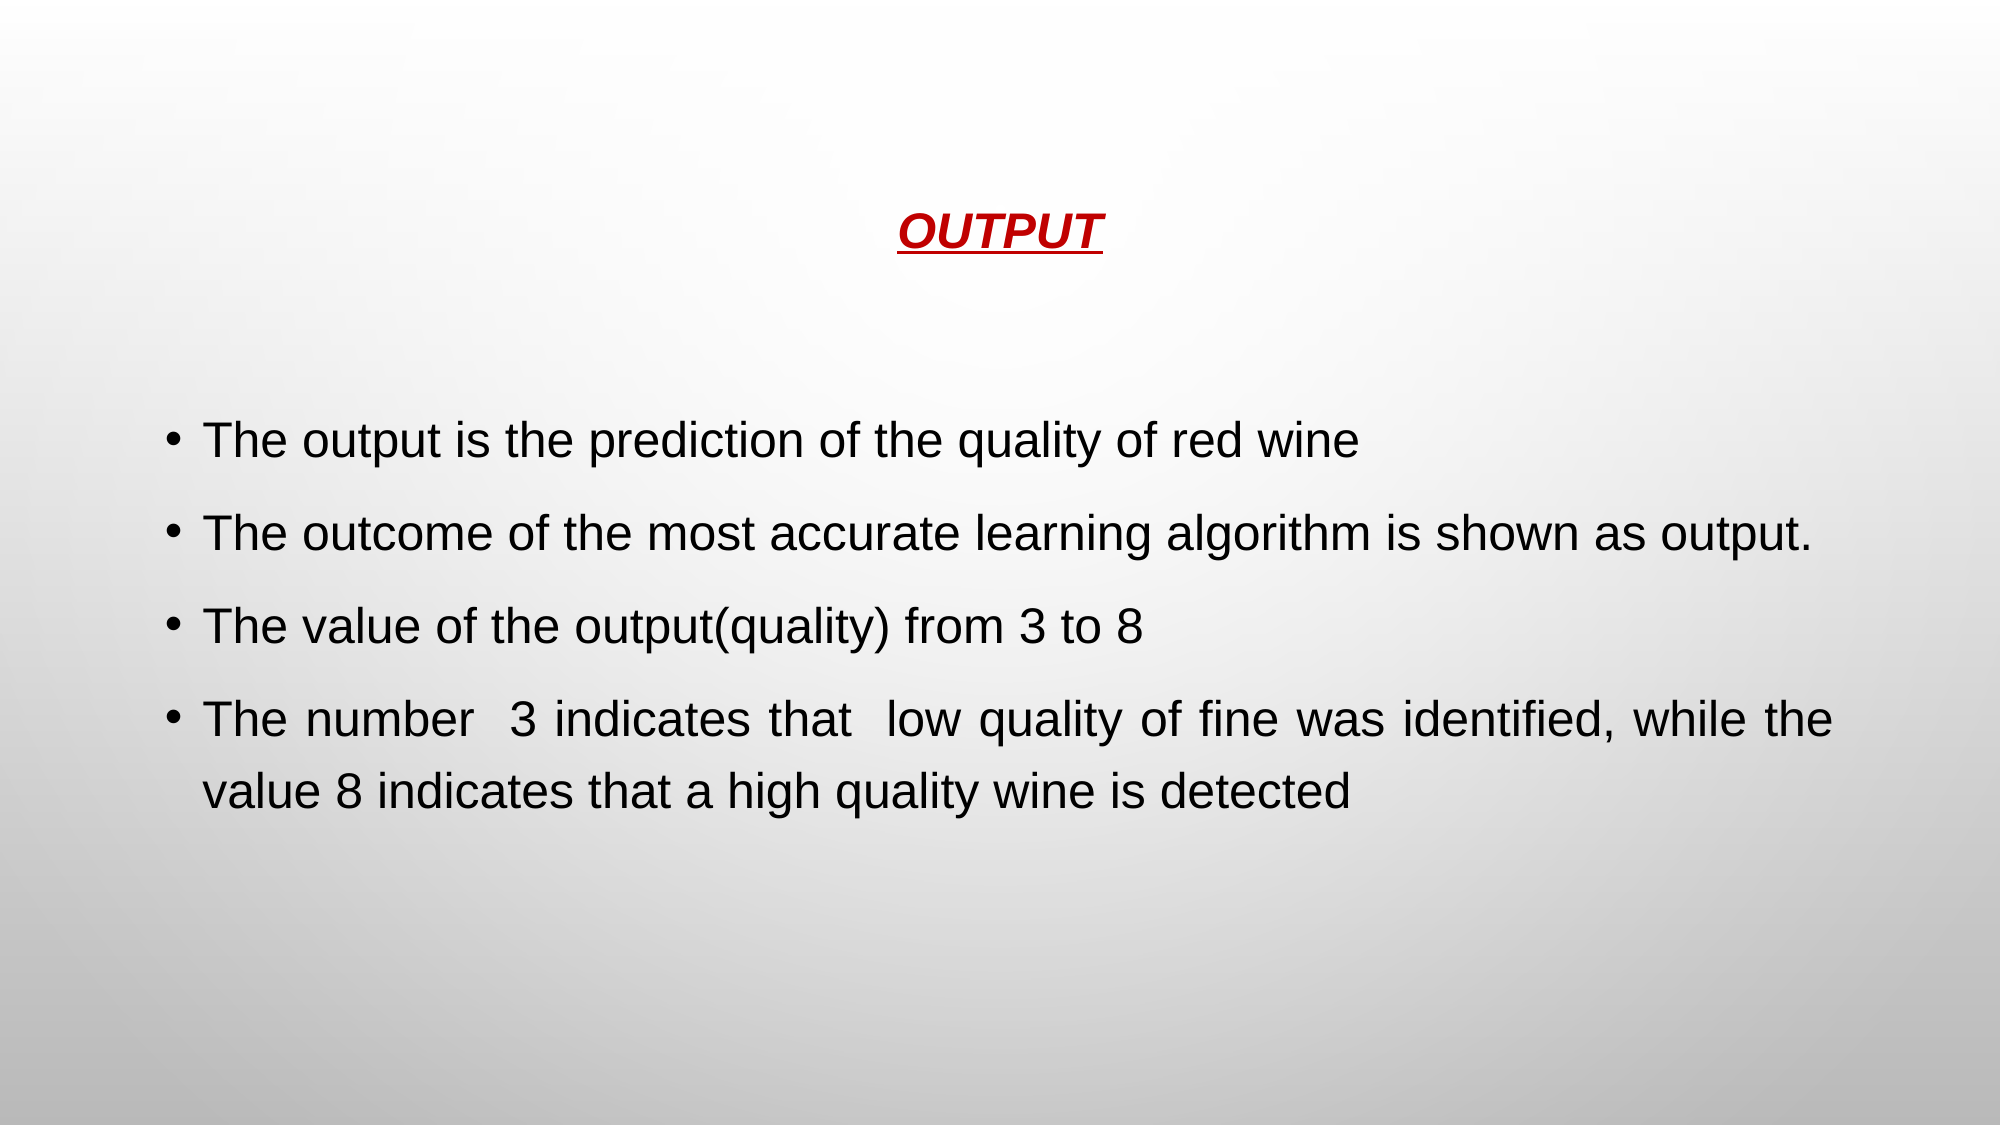

# OUTPUT
The output is the prediction of the quality of red wine
The outcome of the most accurate learning algorithm is shown as output.
The value of the output(quality) from 3 to 8
The number  3 indicates that  low quality of fine was identified, while the value 8 indicates that a high quality wine is detected